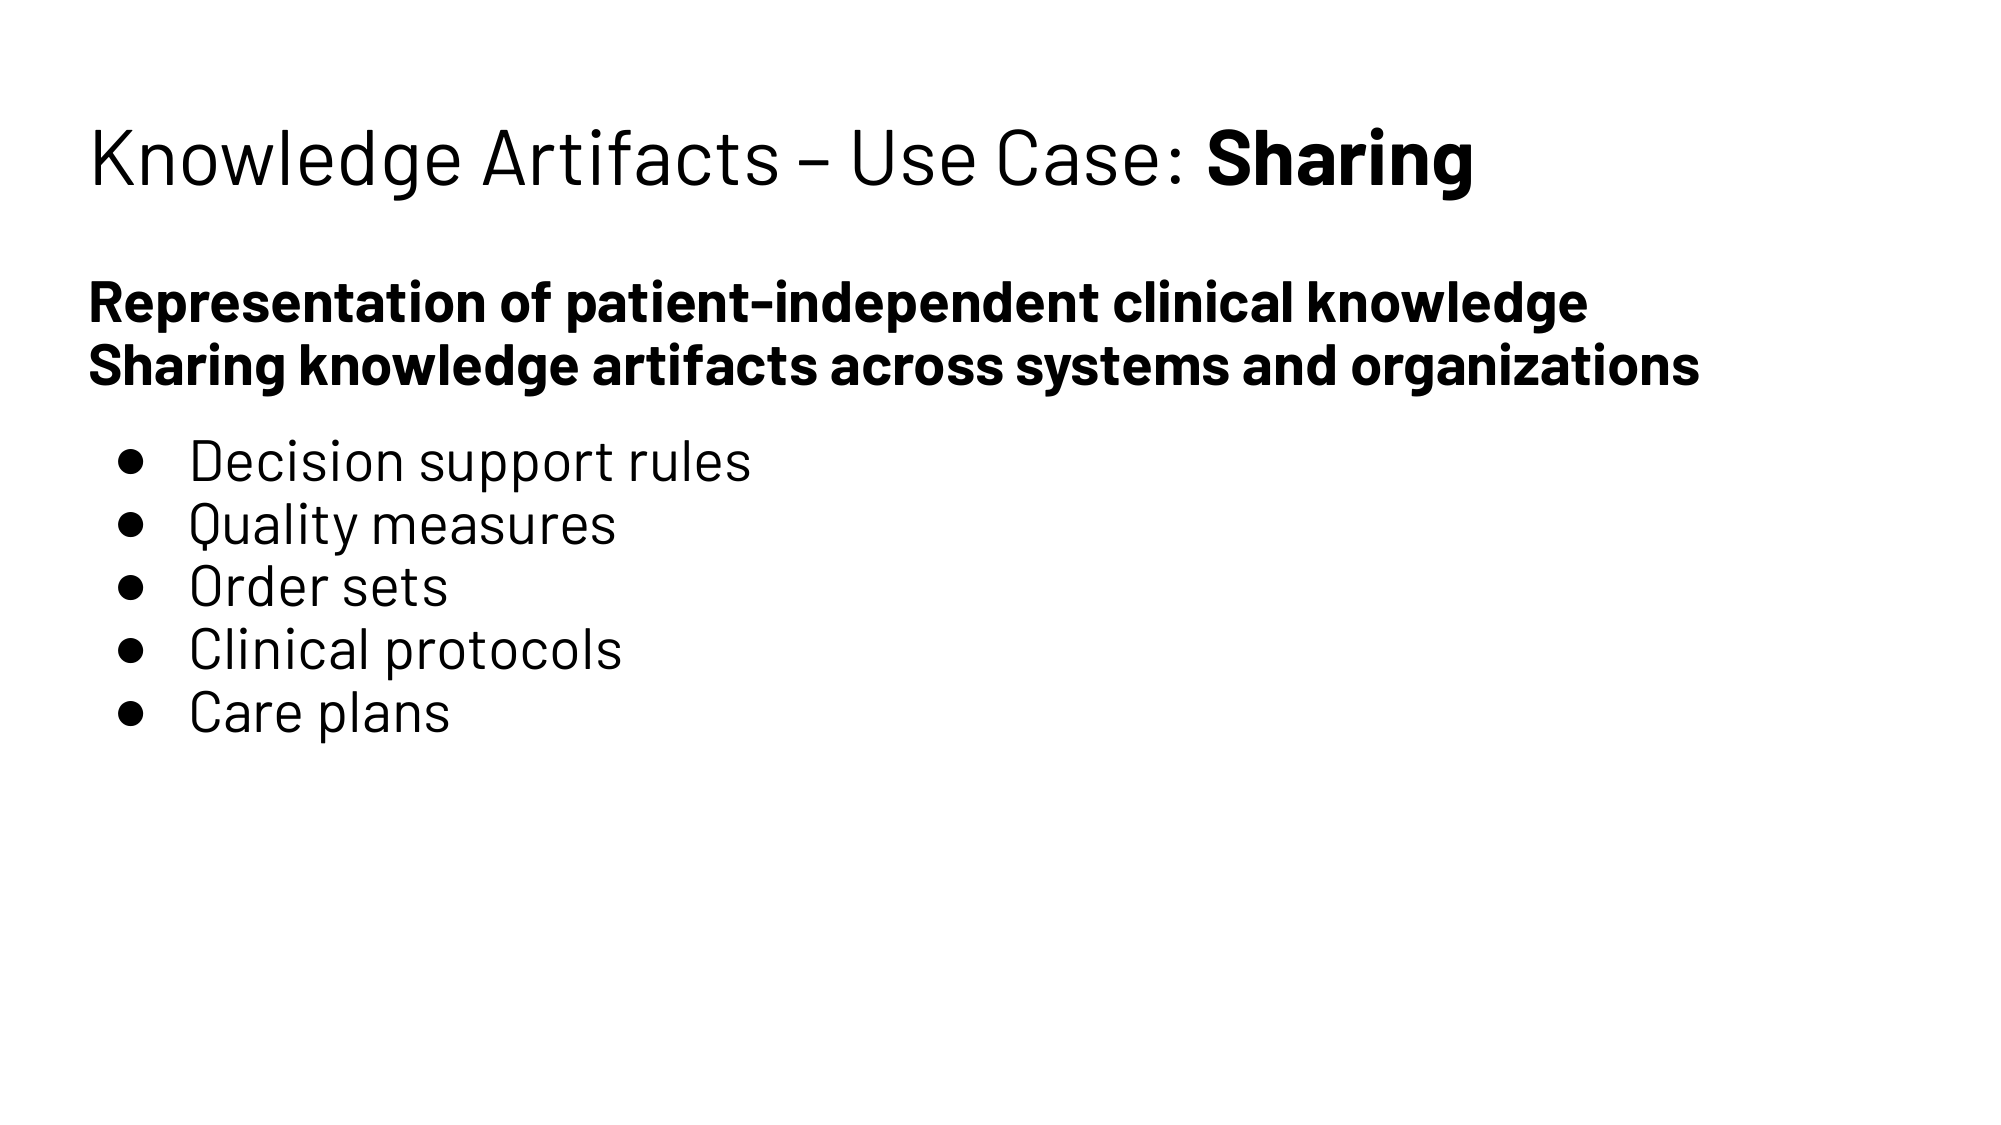

# Knowledge Artifacts – Use Case: Sharing
Representation of patient-independent clinical knowledge
Sharing knowledge artifacts across systems and organizations
Decision support rules
Quality measures
Order sets
Clinical protocols
Care plans